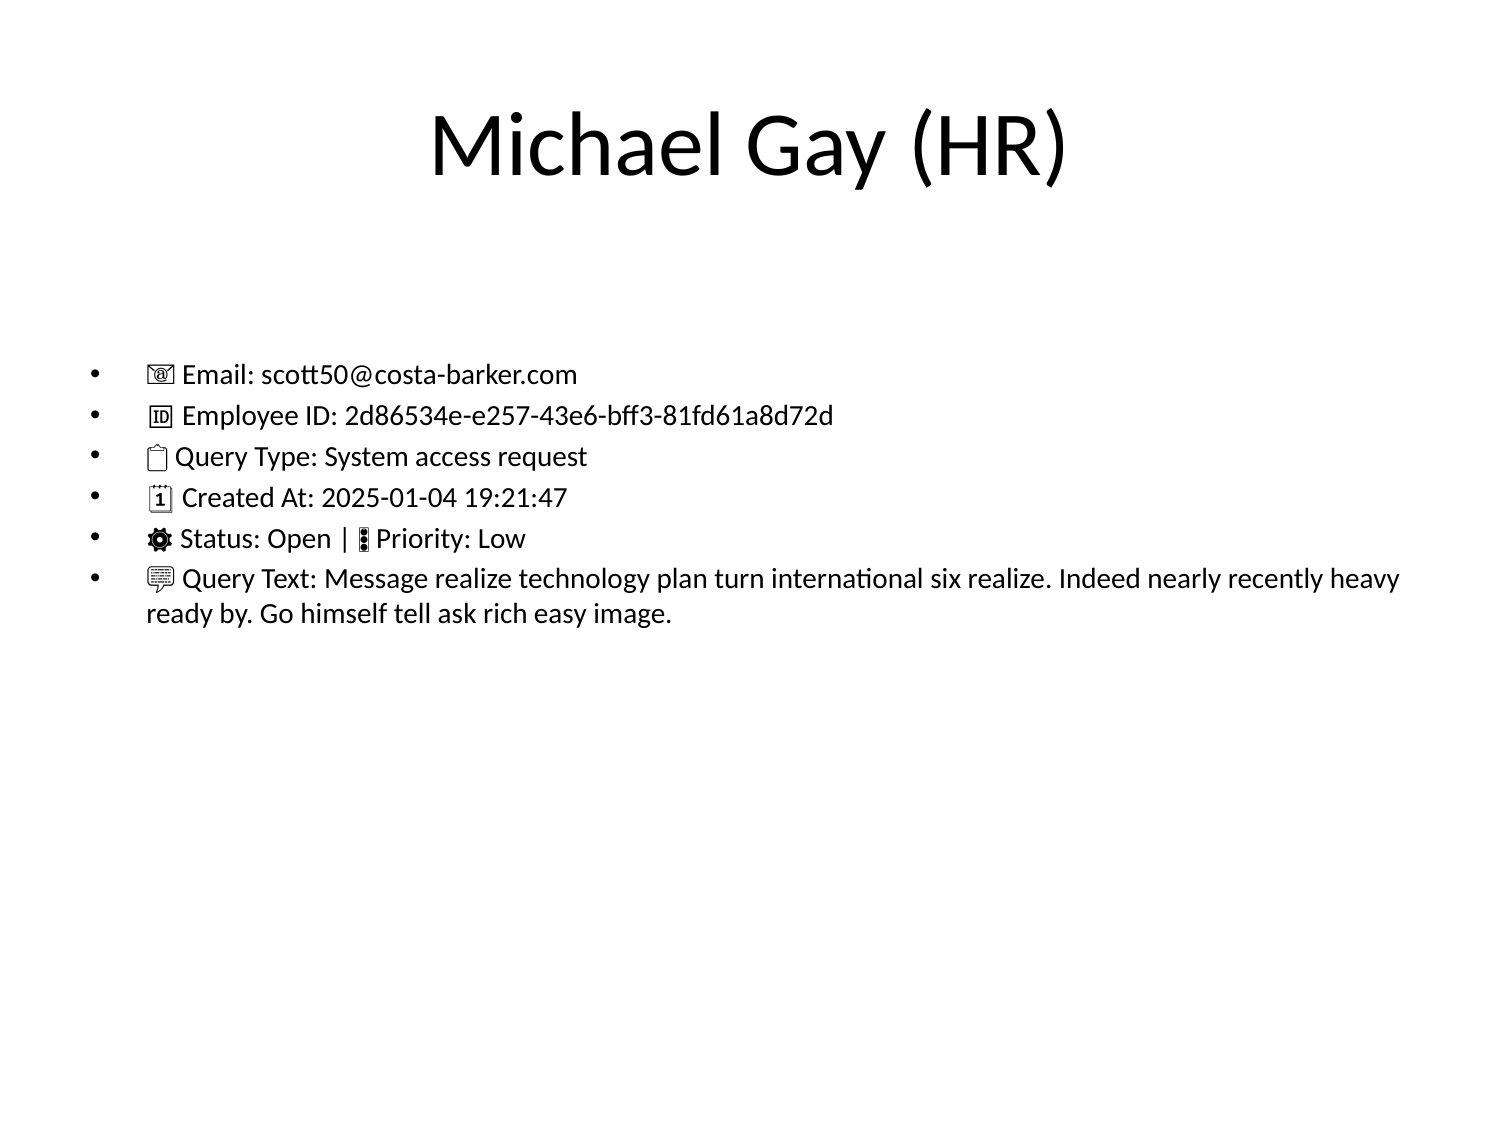

# Michael Gay (HR)

📧 Email: scott50@costa-barker.com
🆔 Employee ID: 2d86534e-e257-43e6-bff3-81fd61a8d72d
📋 Query Type: System access request
🗓 Created At: 2025-01-04 19:21:47
⚙ Status: Open | 🚦 Priority: Low
💬 Query Text: Message realize technology plan turn international six realize. Indeed nearly recently heavy ready by. Go himself tell ask rich easy image.